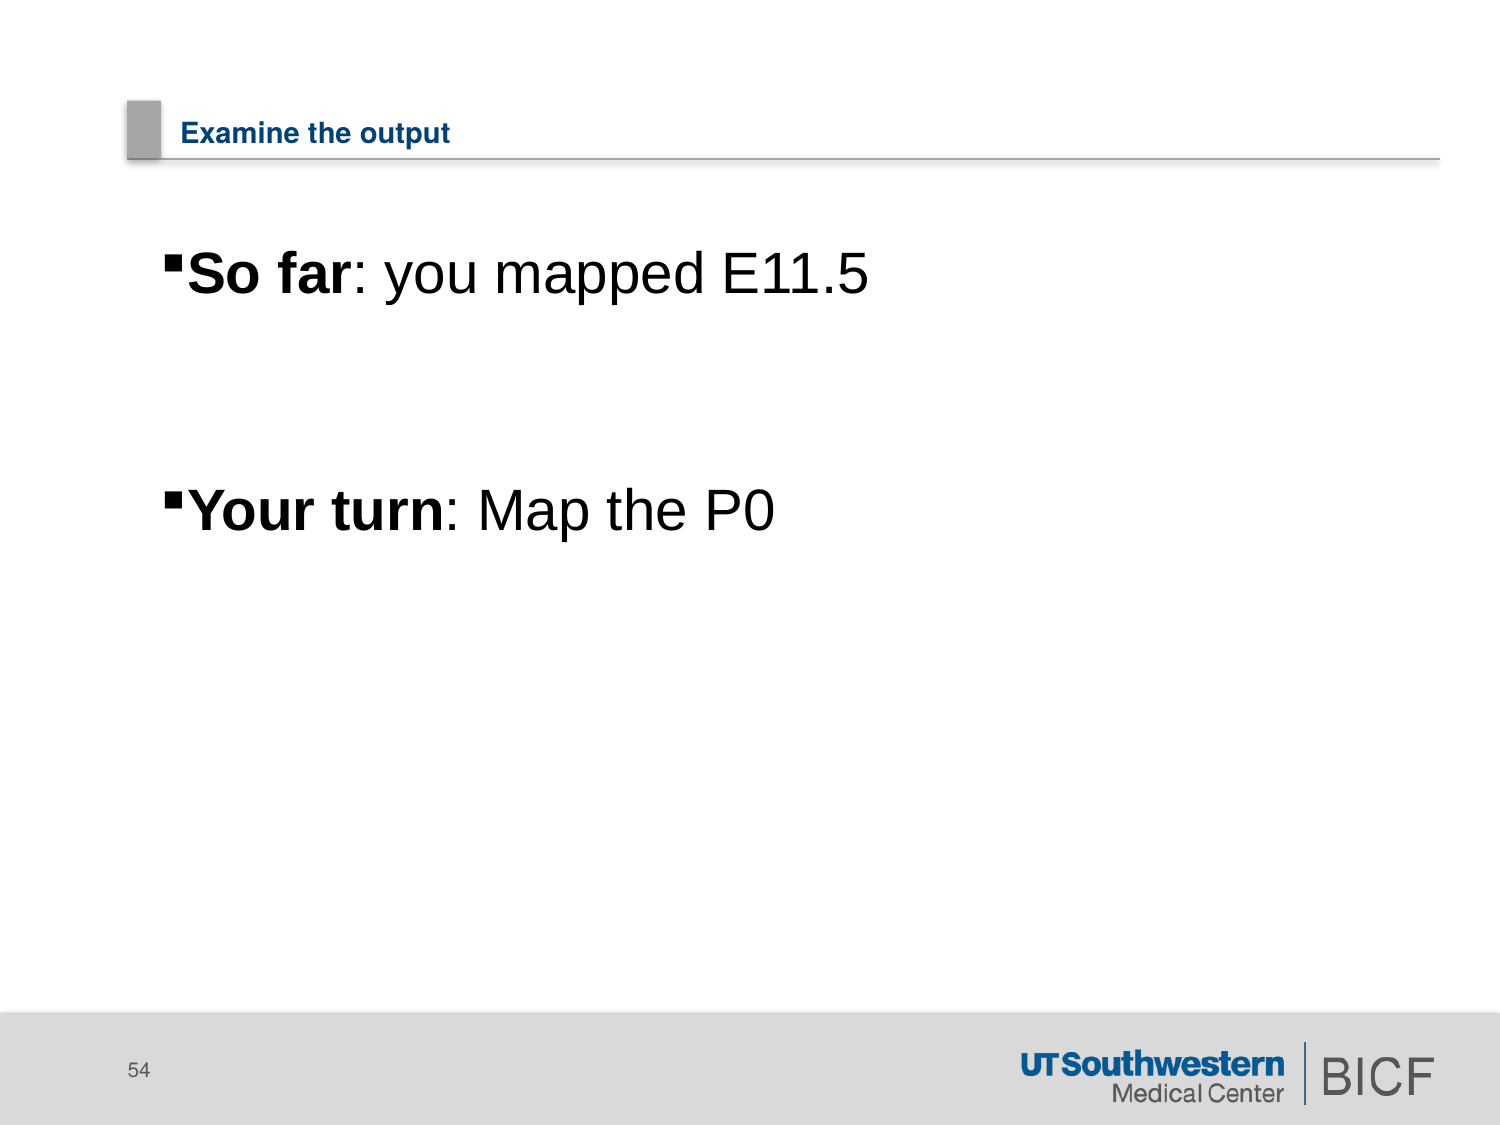

# Examine the output
So far: you mapped E11.5

Your turn: Map the P0

54